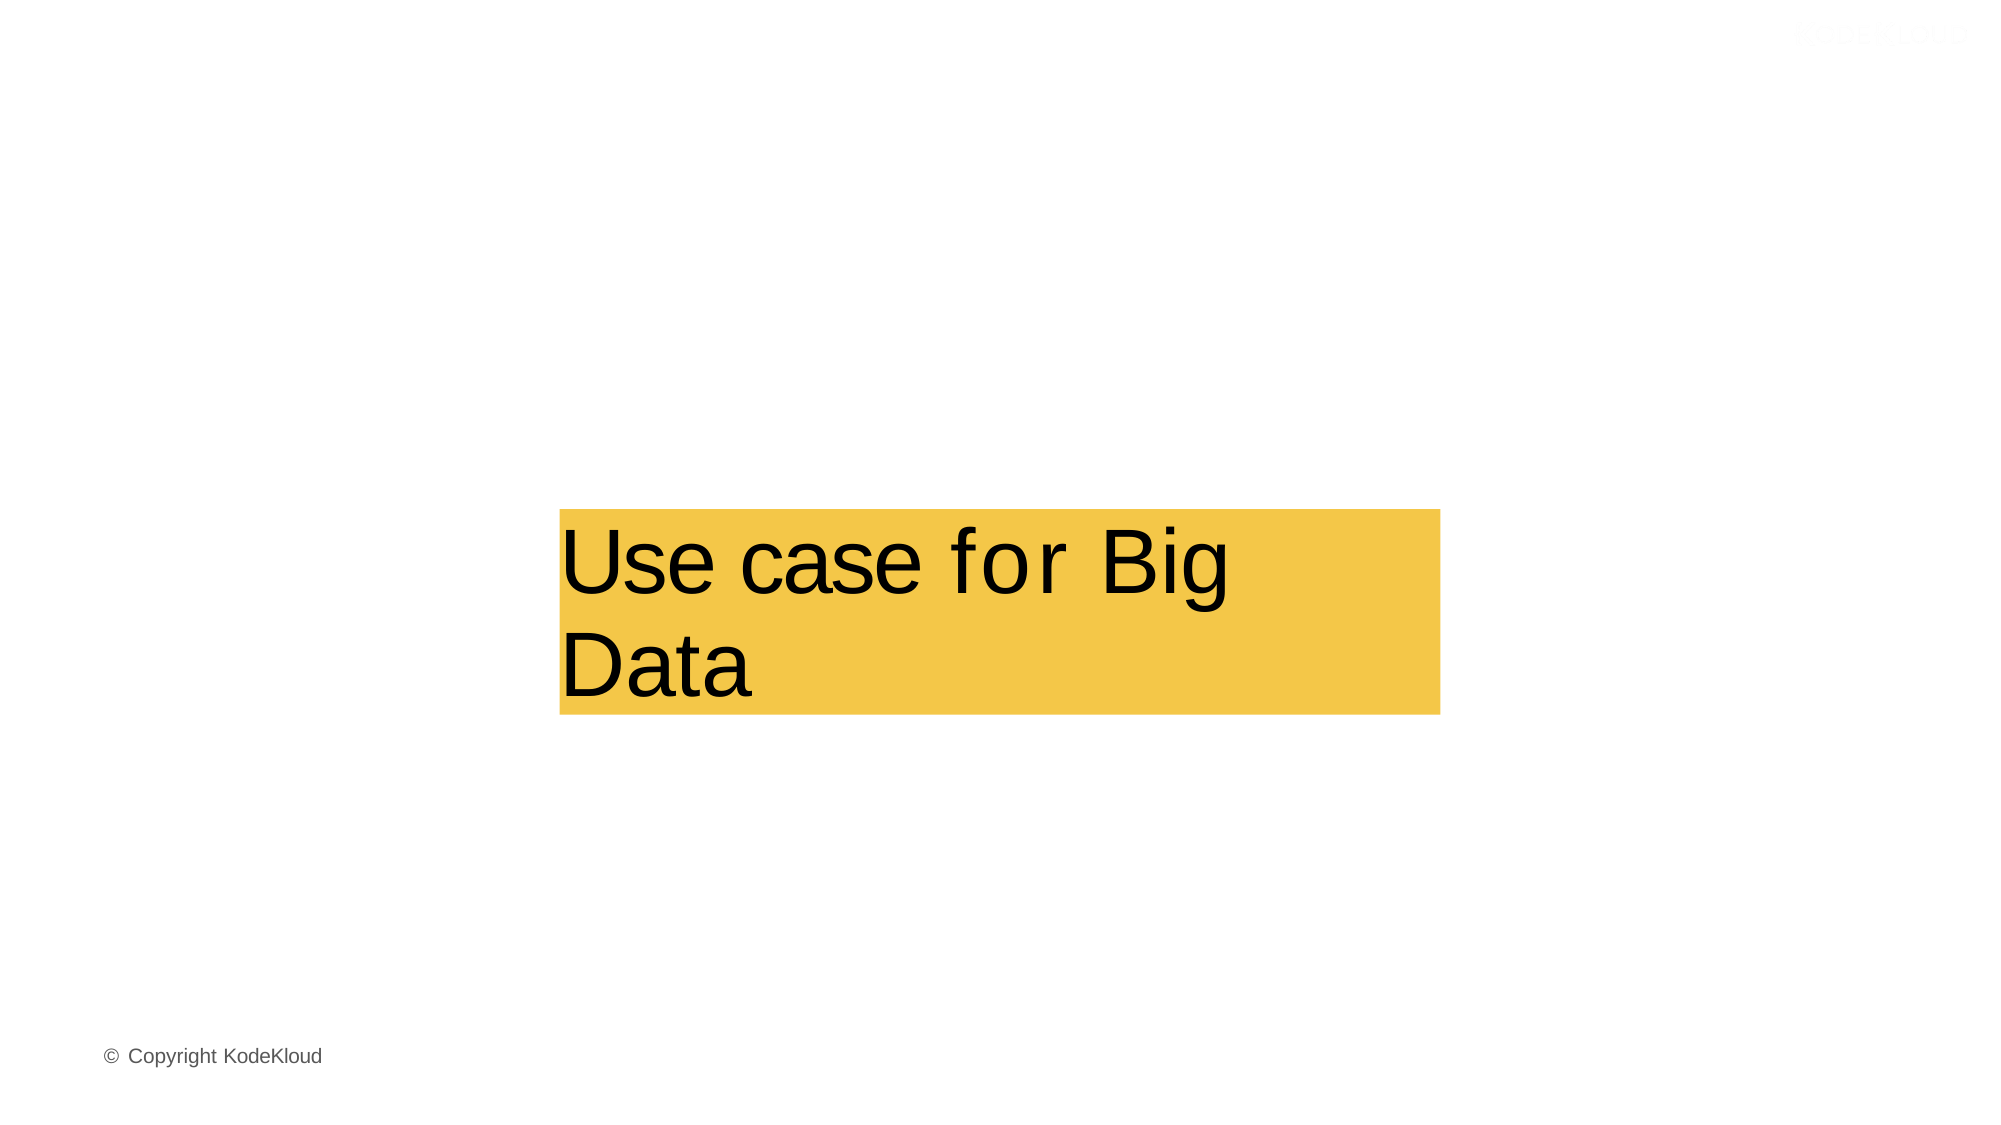

# Use case for Big Data
© Copyright KodeKloud